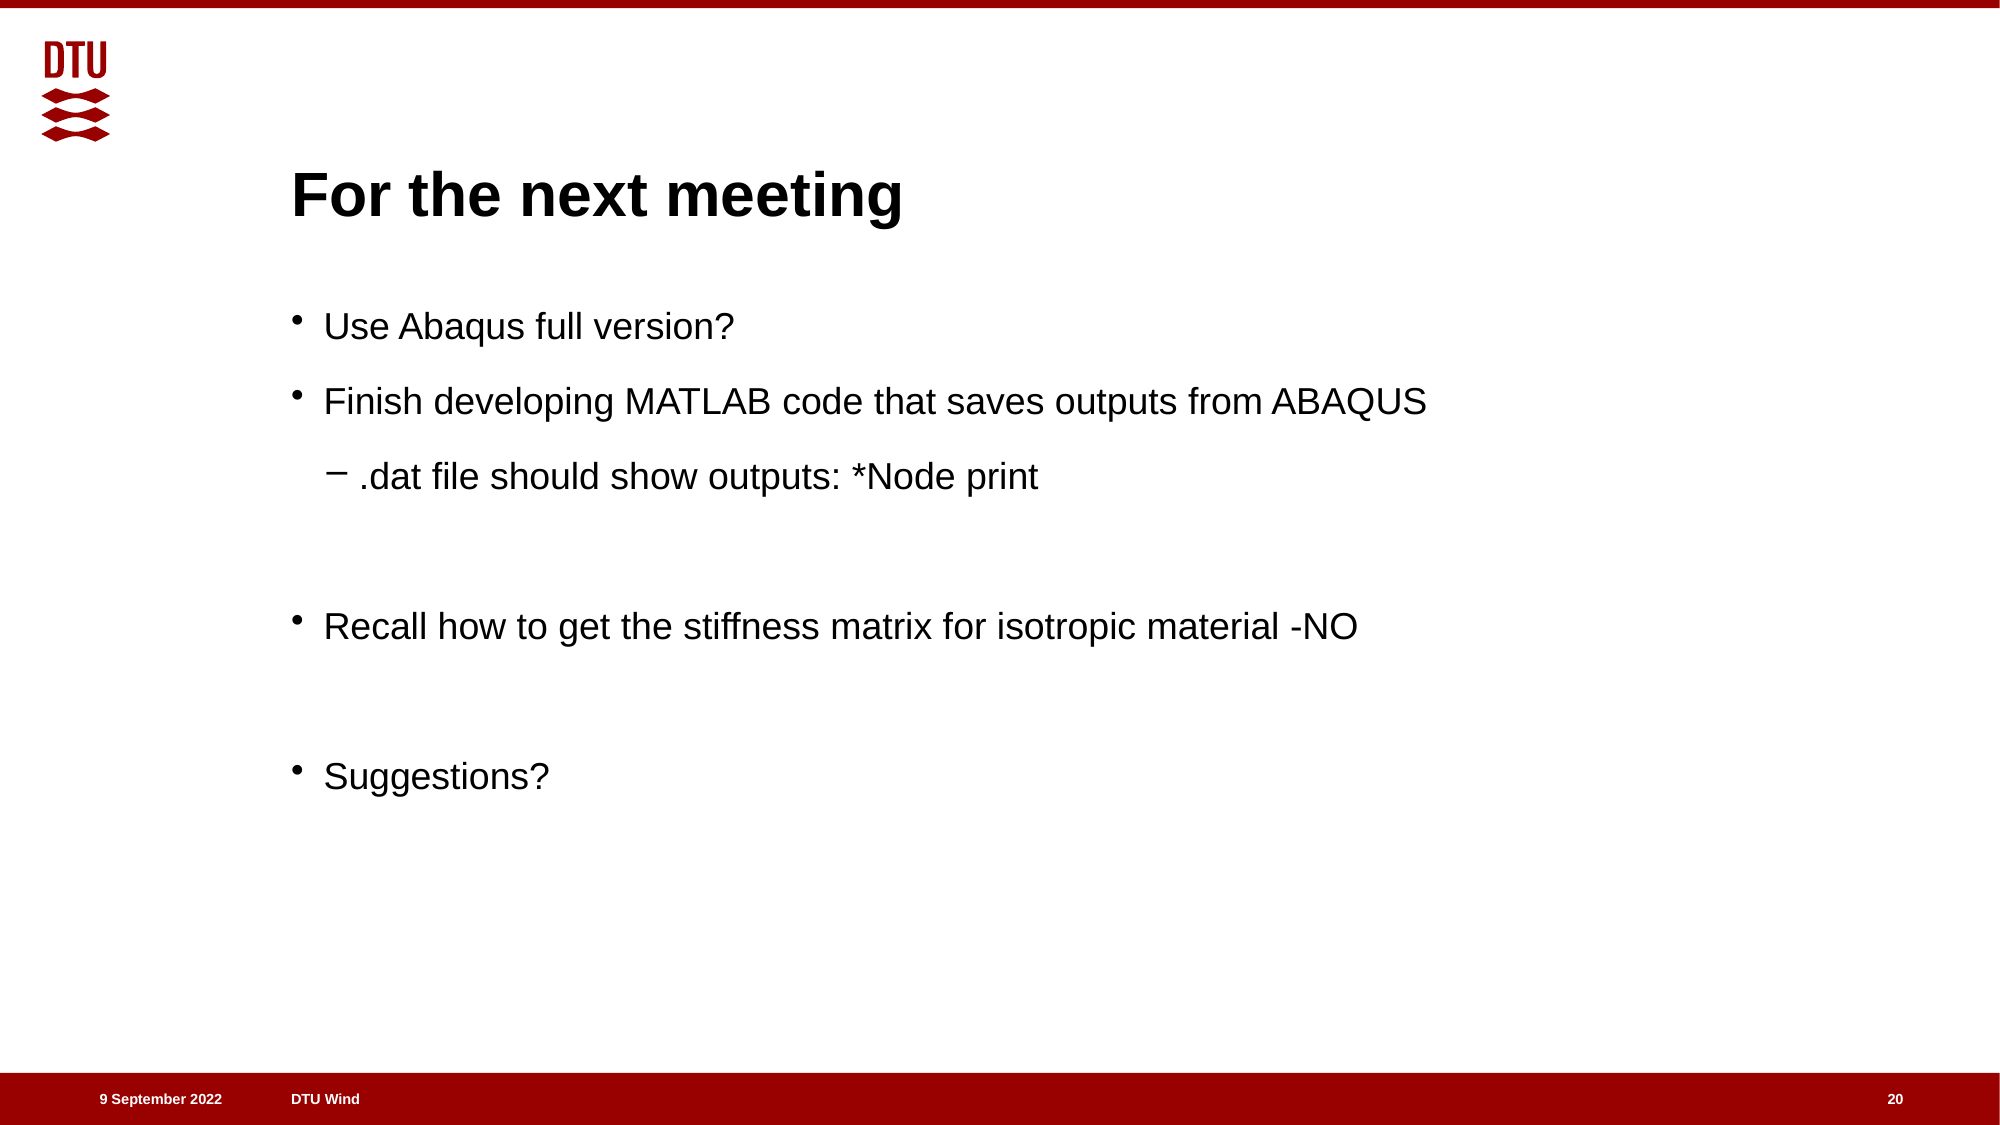

# For the next meeting
Use Abaqus full version?
Finish developing MATLAB code that saves outputs from ABAQUS
.dat file should show outputs: *Node print

Recall how to get the stiffness matrix for isotropic material -NO

Suggestions?

20